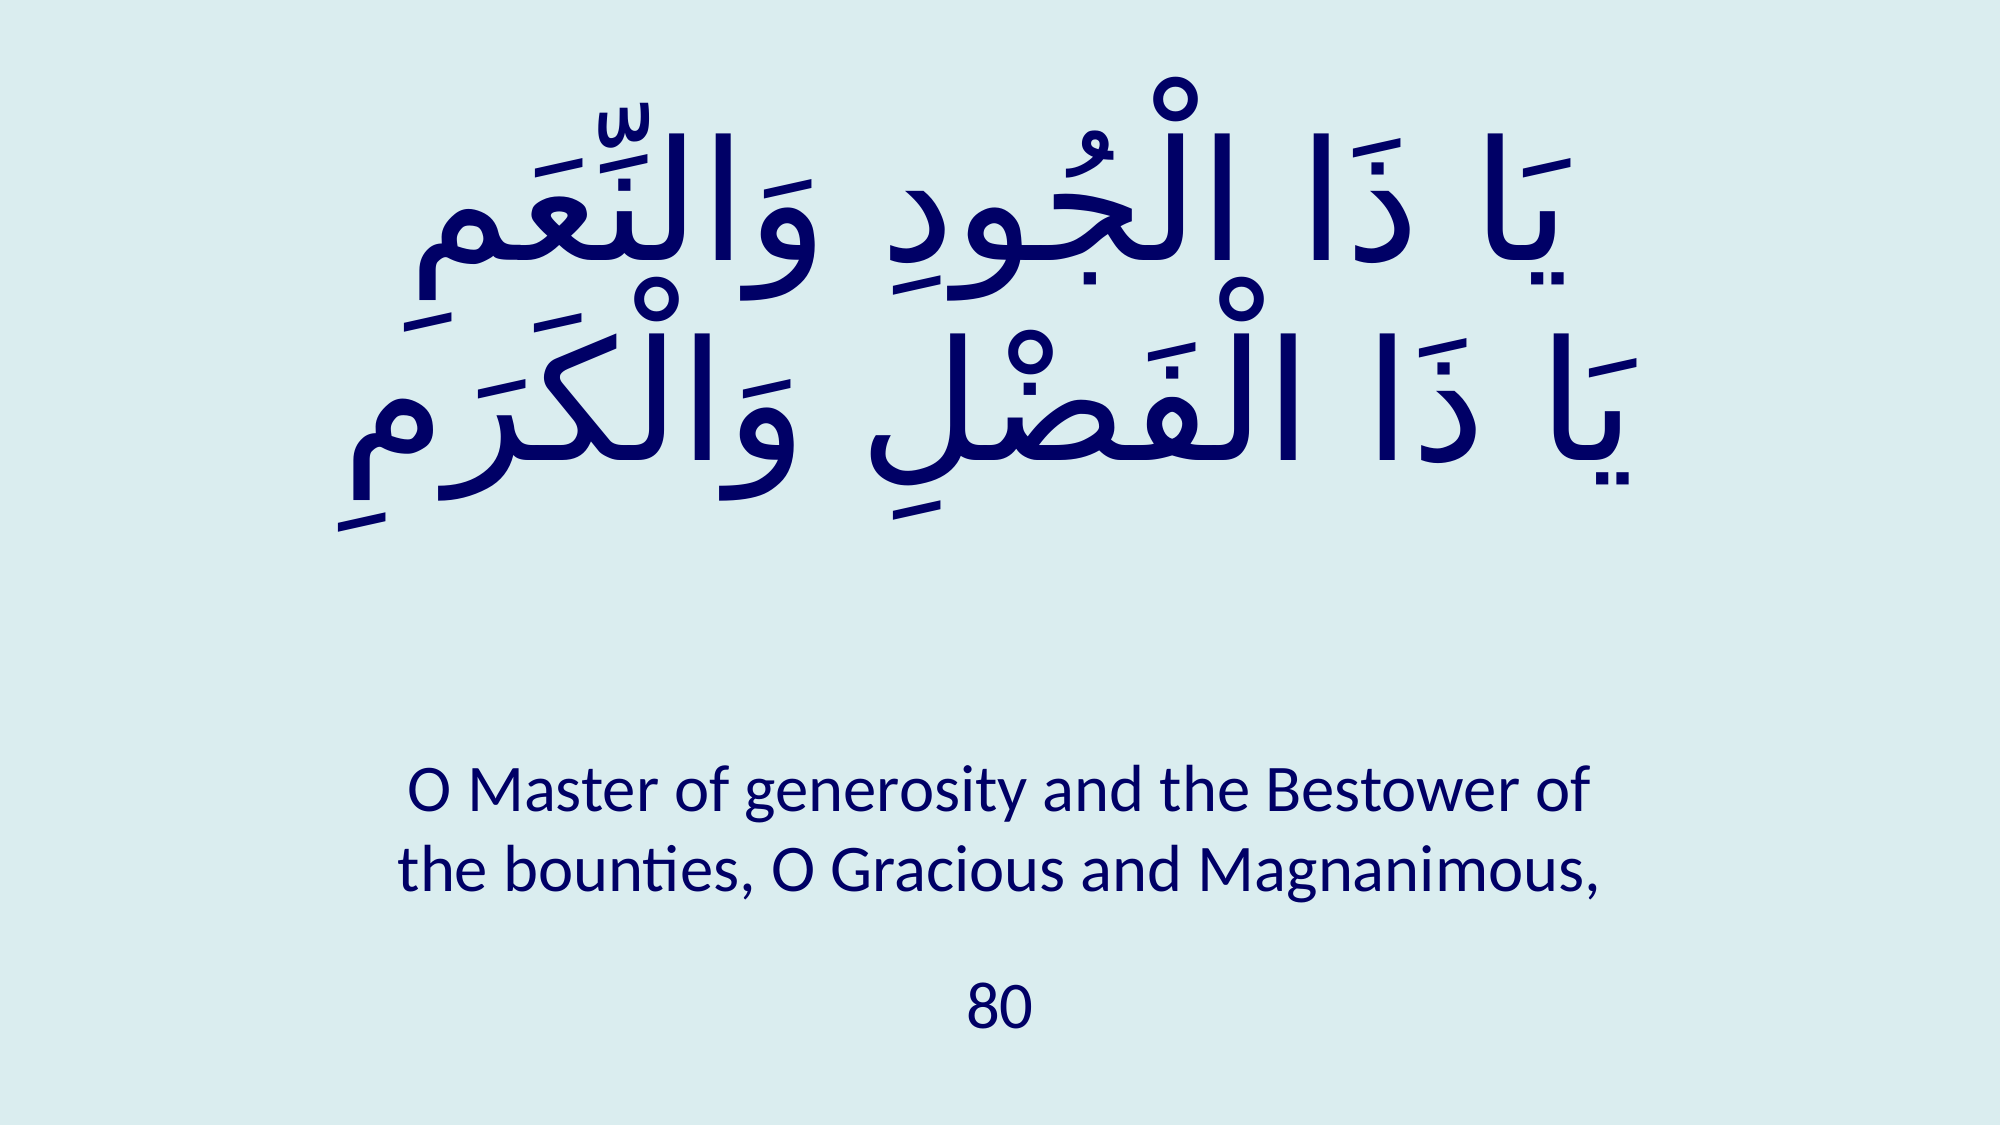

# يَا ذَا الْجُودِ وَالنِّعَمِ يَا ذَا الْفَضْلِ وَالْكَرَمِ
O Master of generosity and the Bestower of the bounties, O Gracious and Magnanimous,
80